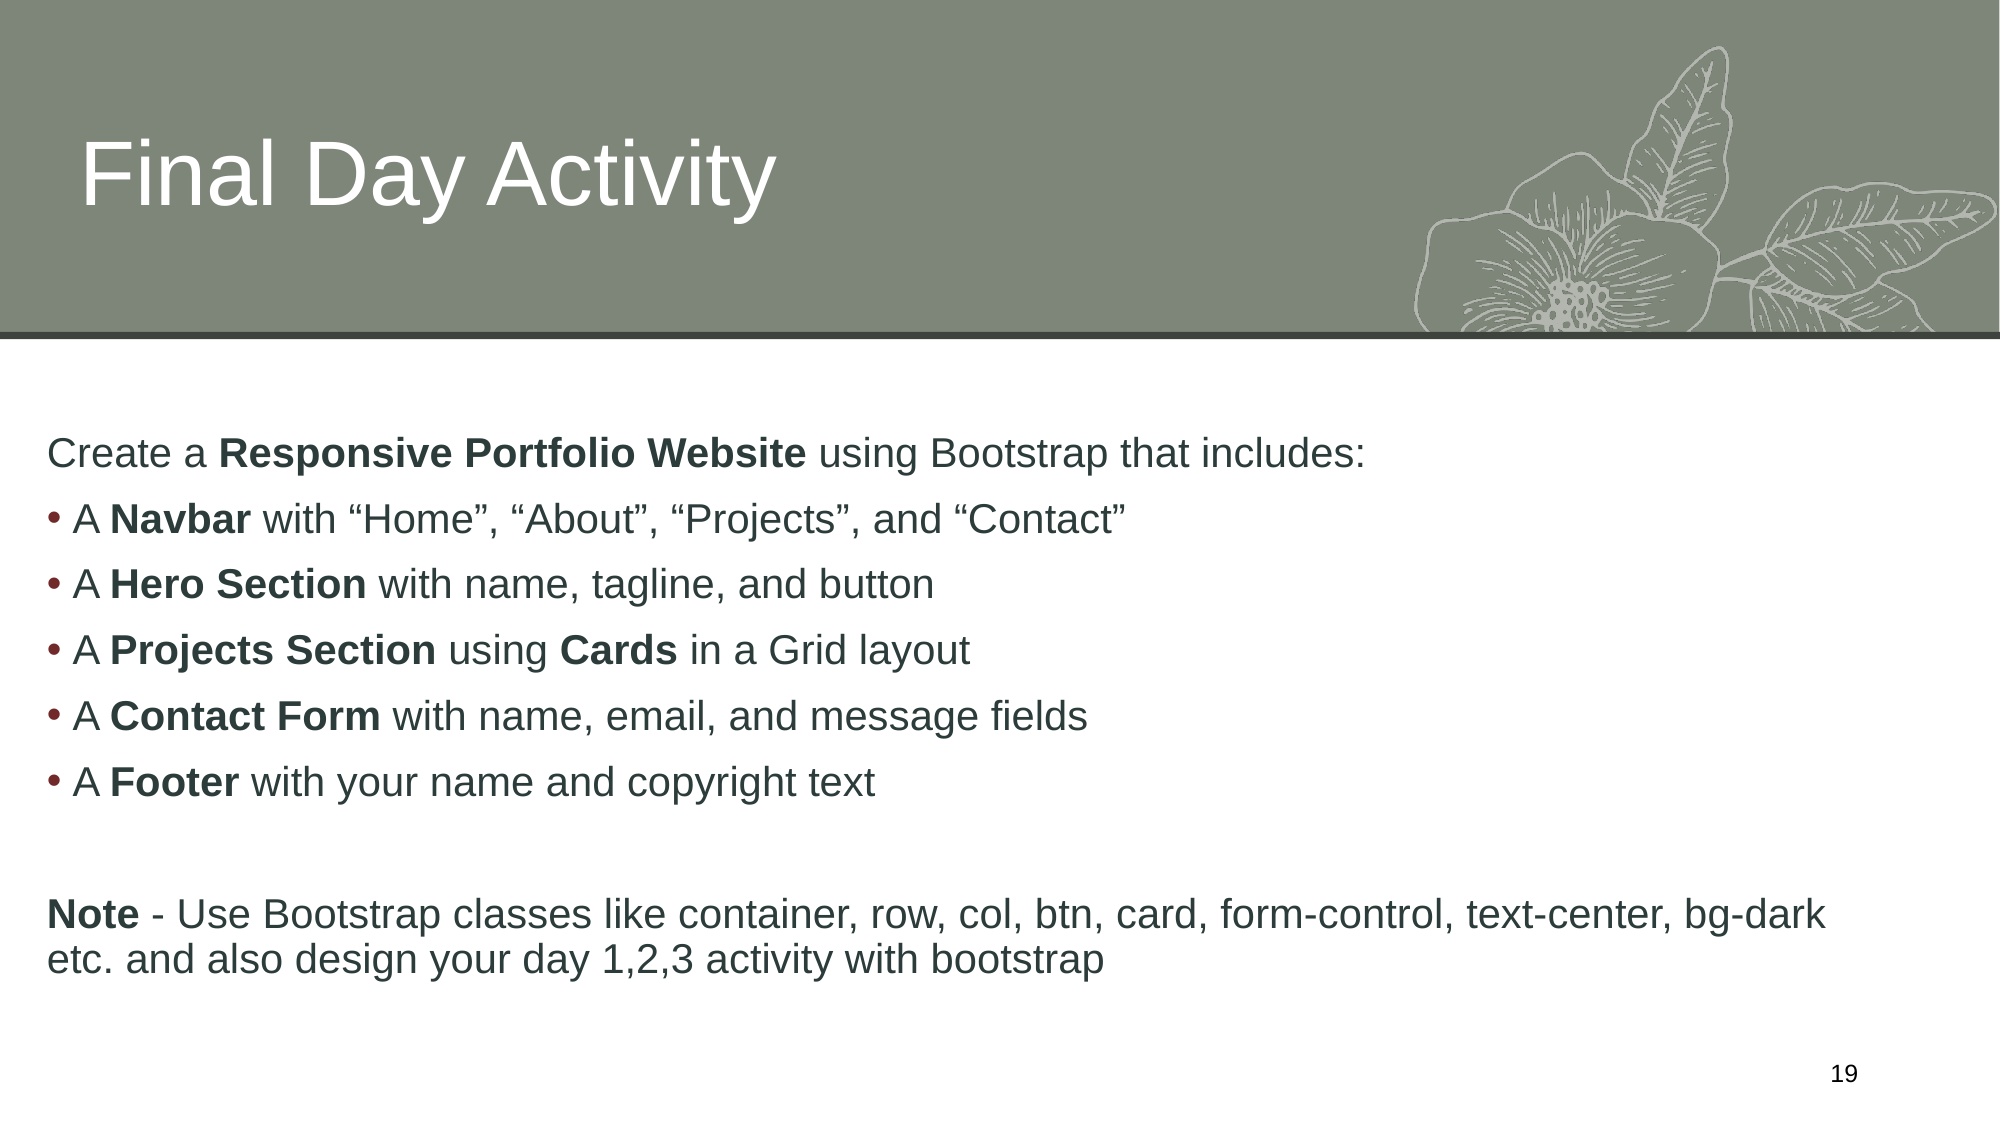

# Final Day Activity
Create a Responsive Portfolio Website using Bootstrap that includes:
 A Navbar with “Home”, “About”, “Projects”, and “Contact”
 A Hero Section with name, tagline, and button
 A Projects Section using Cards in a Grid layout
 A Contact Form with name, email, and message fields
 A Footer with your name and copyright text

Note - Use Bootstrap classes like container, row, col, btn, card, form-control, text-center, bg-dark etc. and also design your day 1,2,3 activity with bootstrap

19